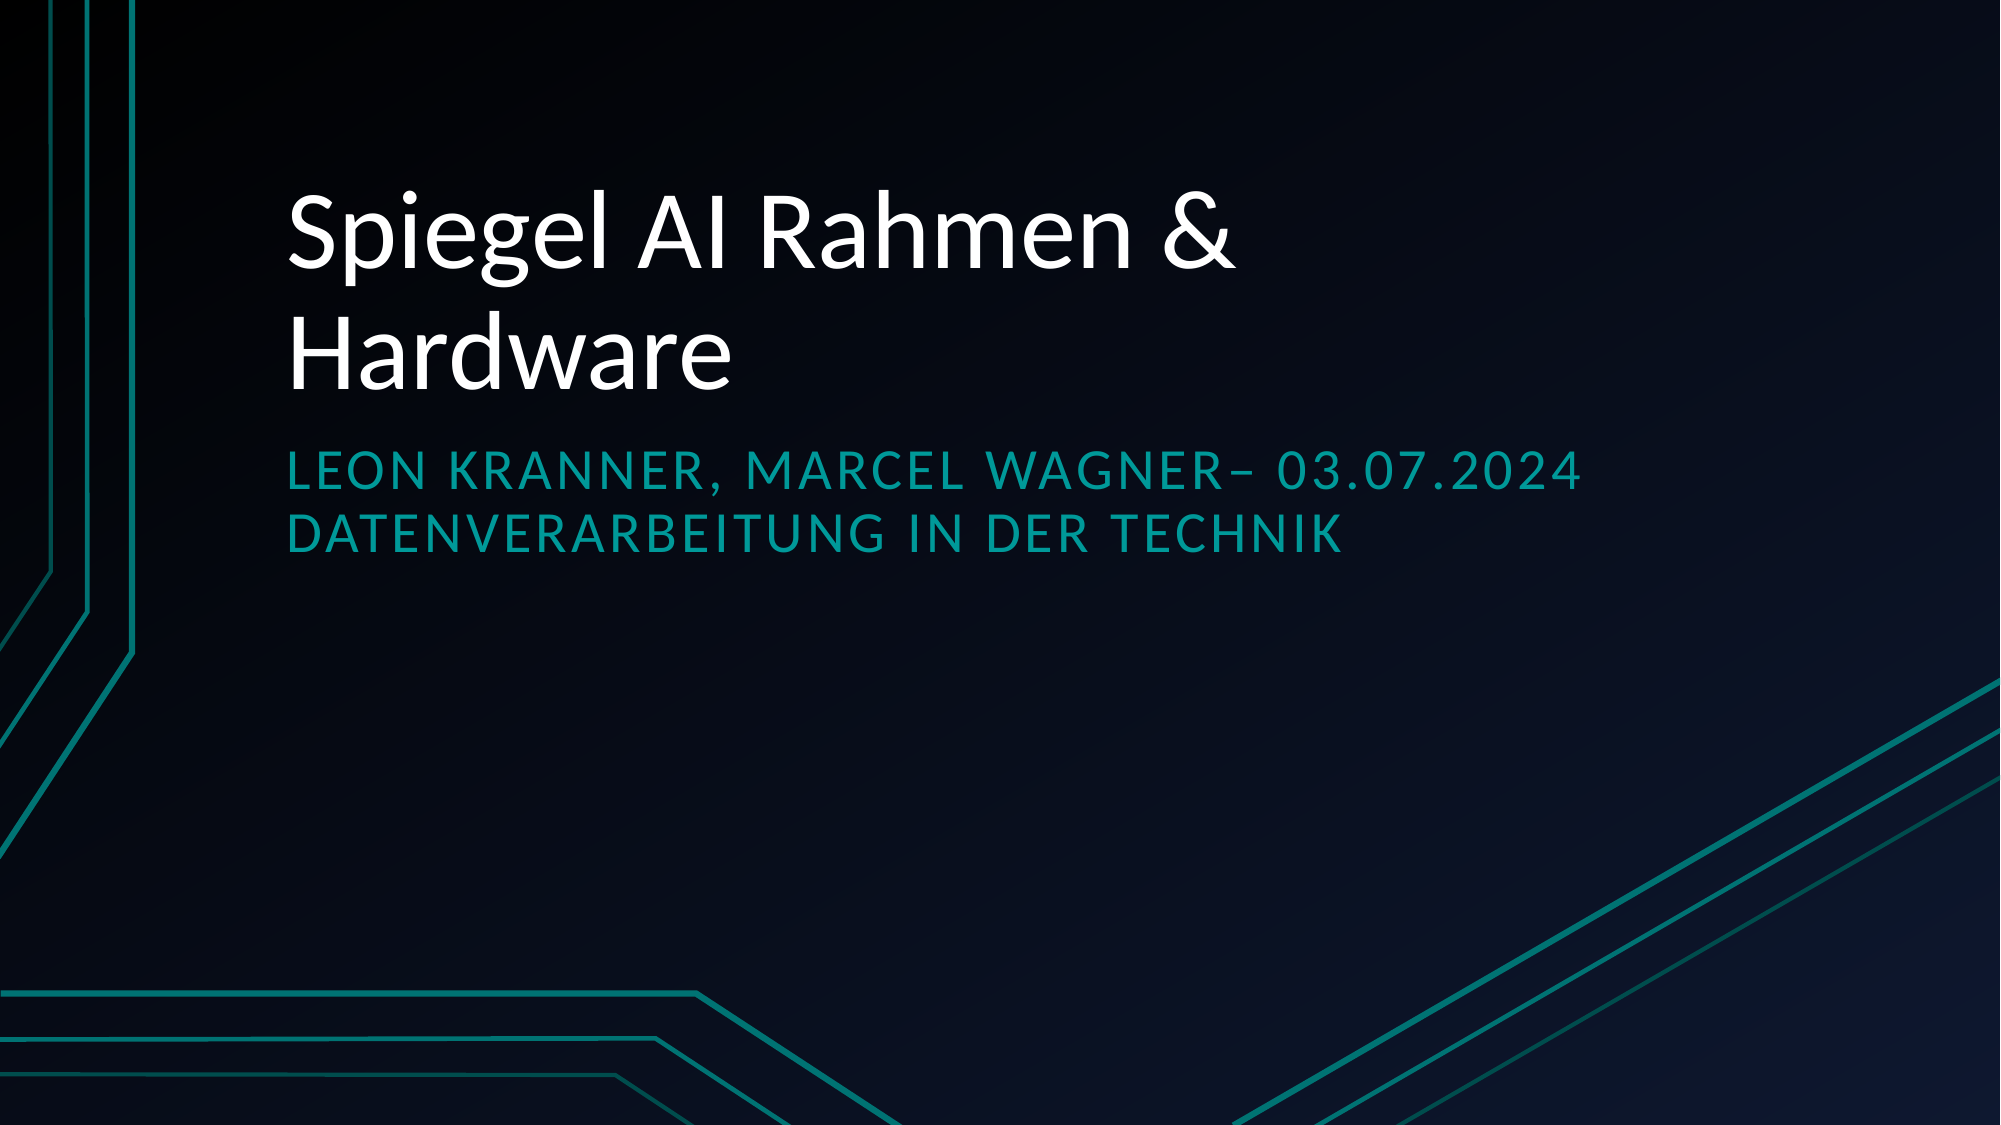

# Spiegel AI Rahmen & Hardware
Leon Kranner, Marcel Wagner– 03.07.2024
Datenverarbeitung in der Technik